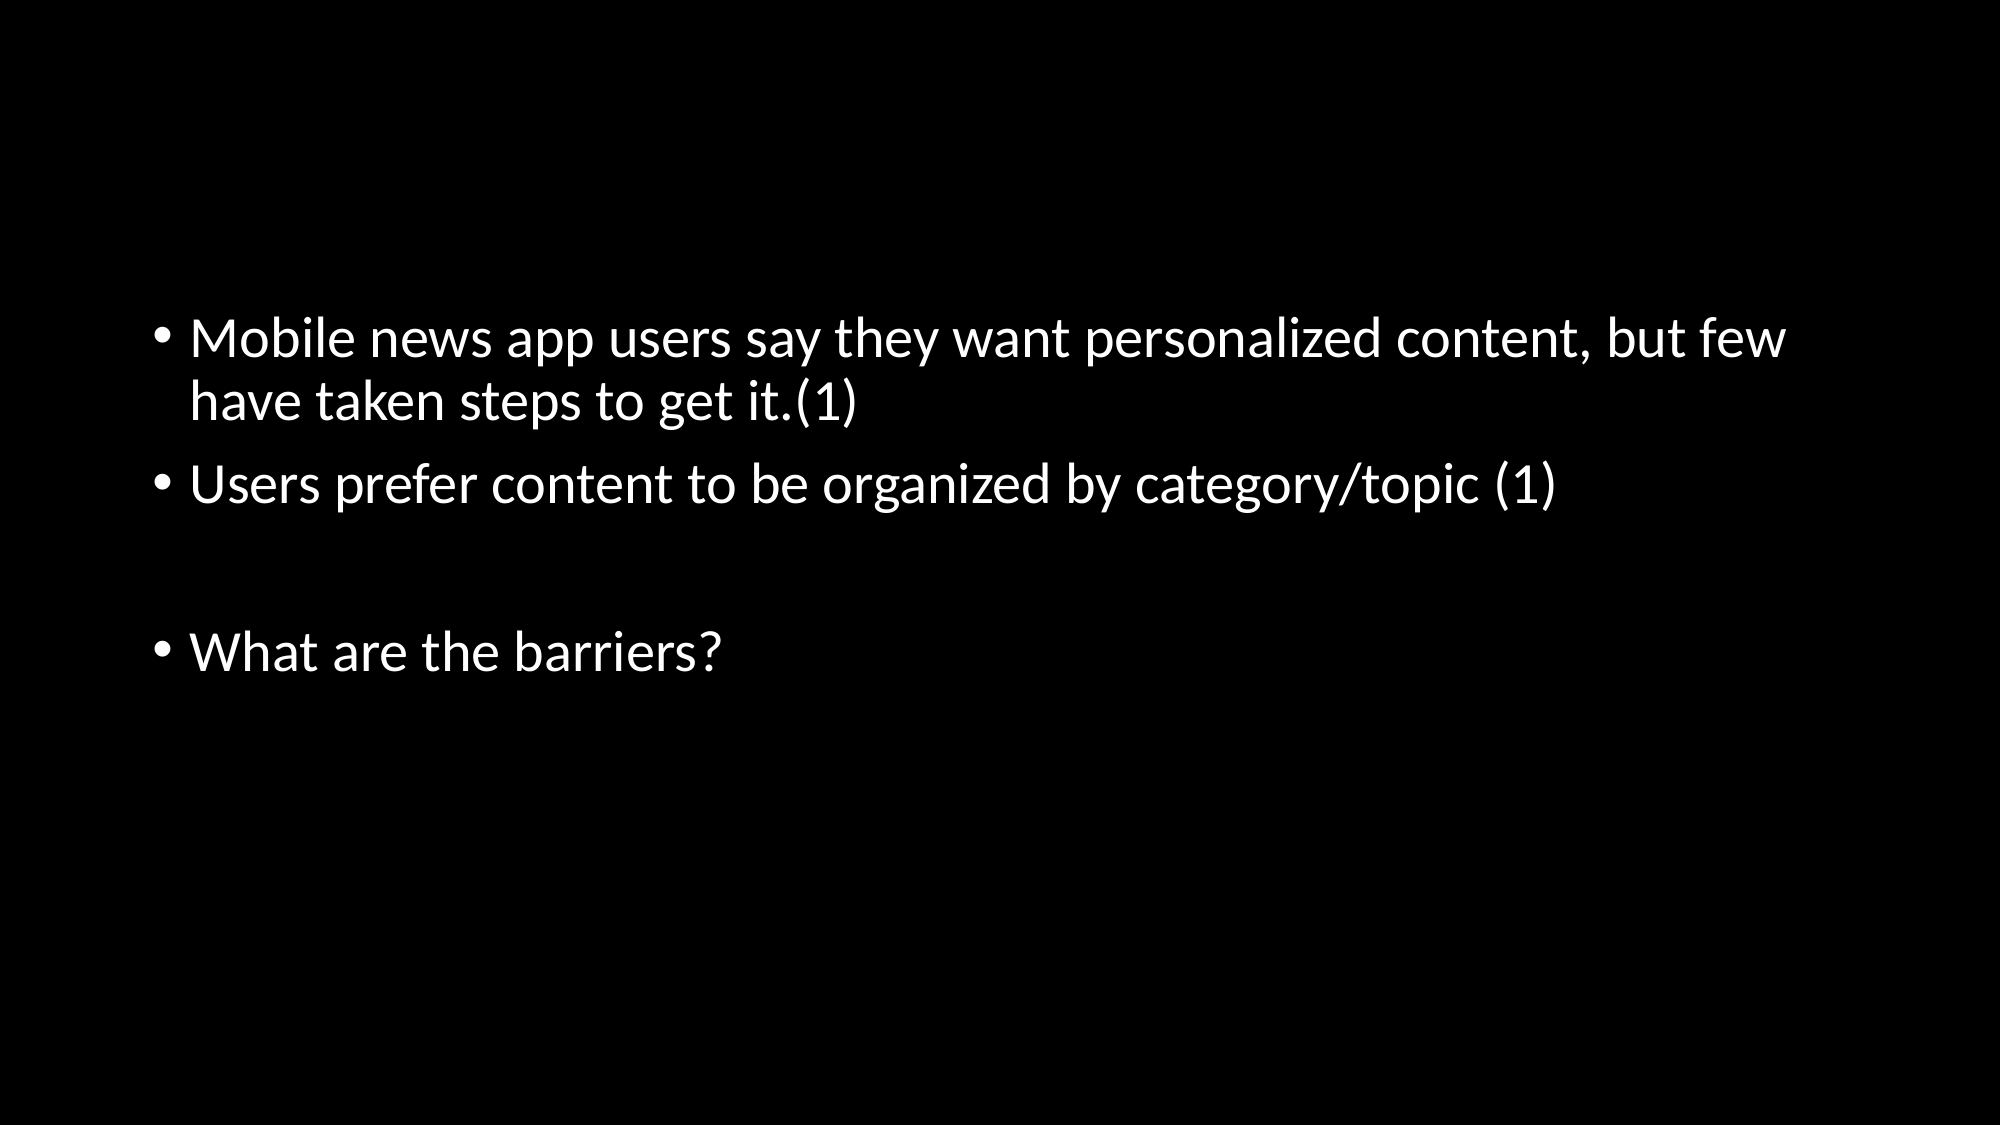

#
Mobile news app users say they want personalized content, but few have taken steps to get it.(1)
Users prefer content to be organized by category/topic (1)

What are the barriers?